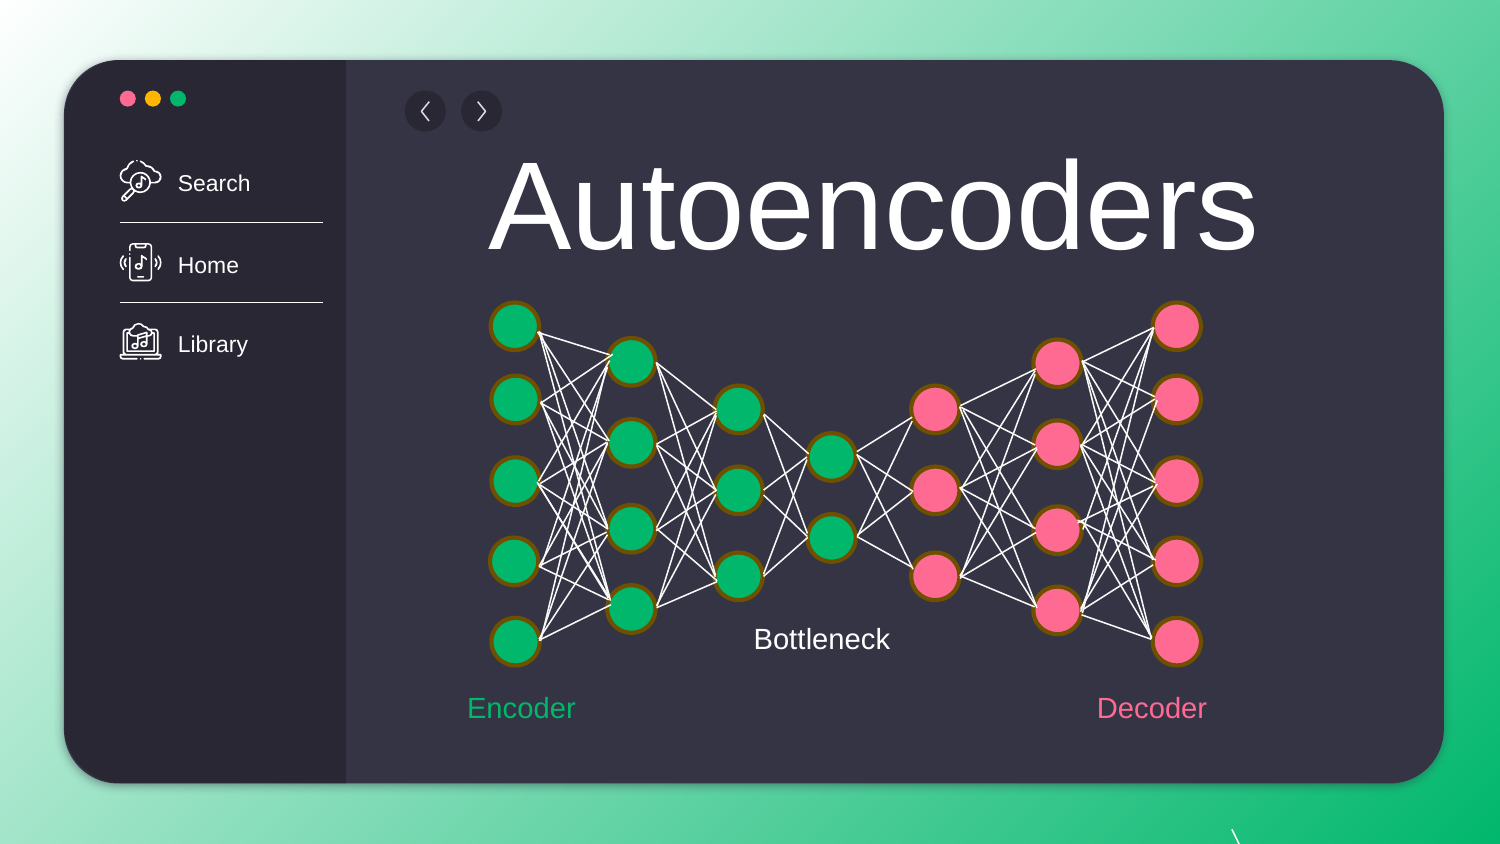

Autoencoders

Search

Home

Library

Bottleneck

Encoder
Decoder